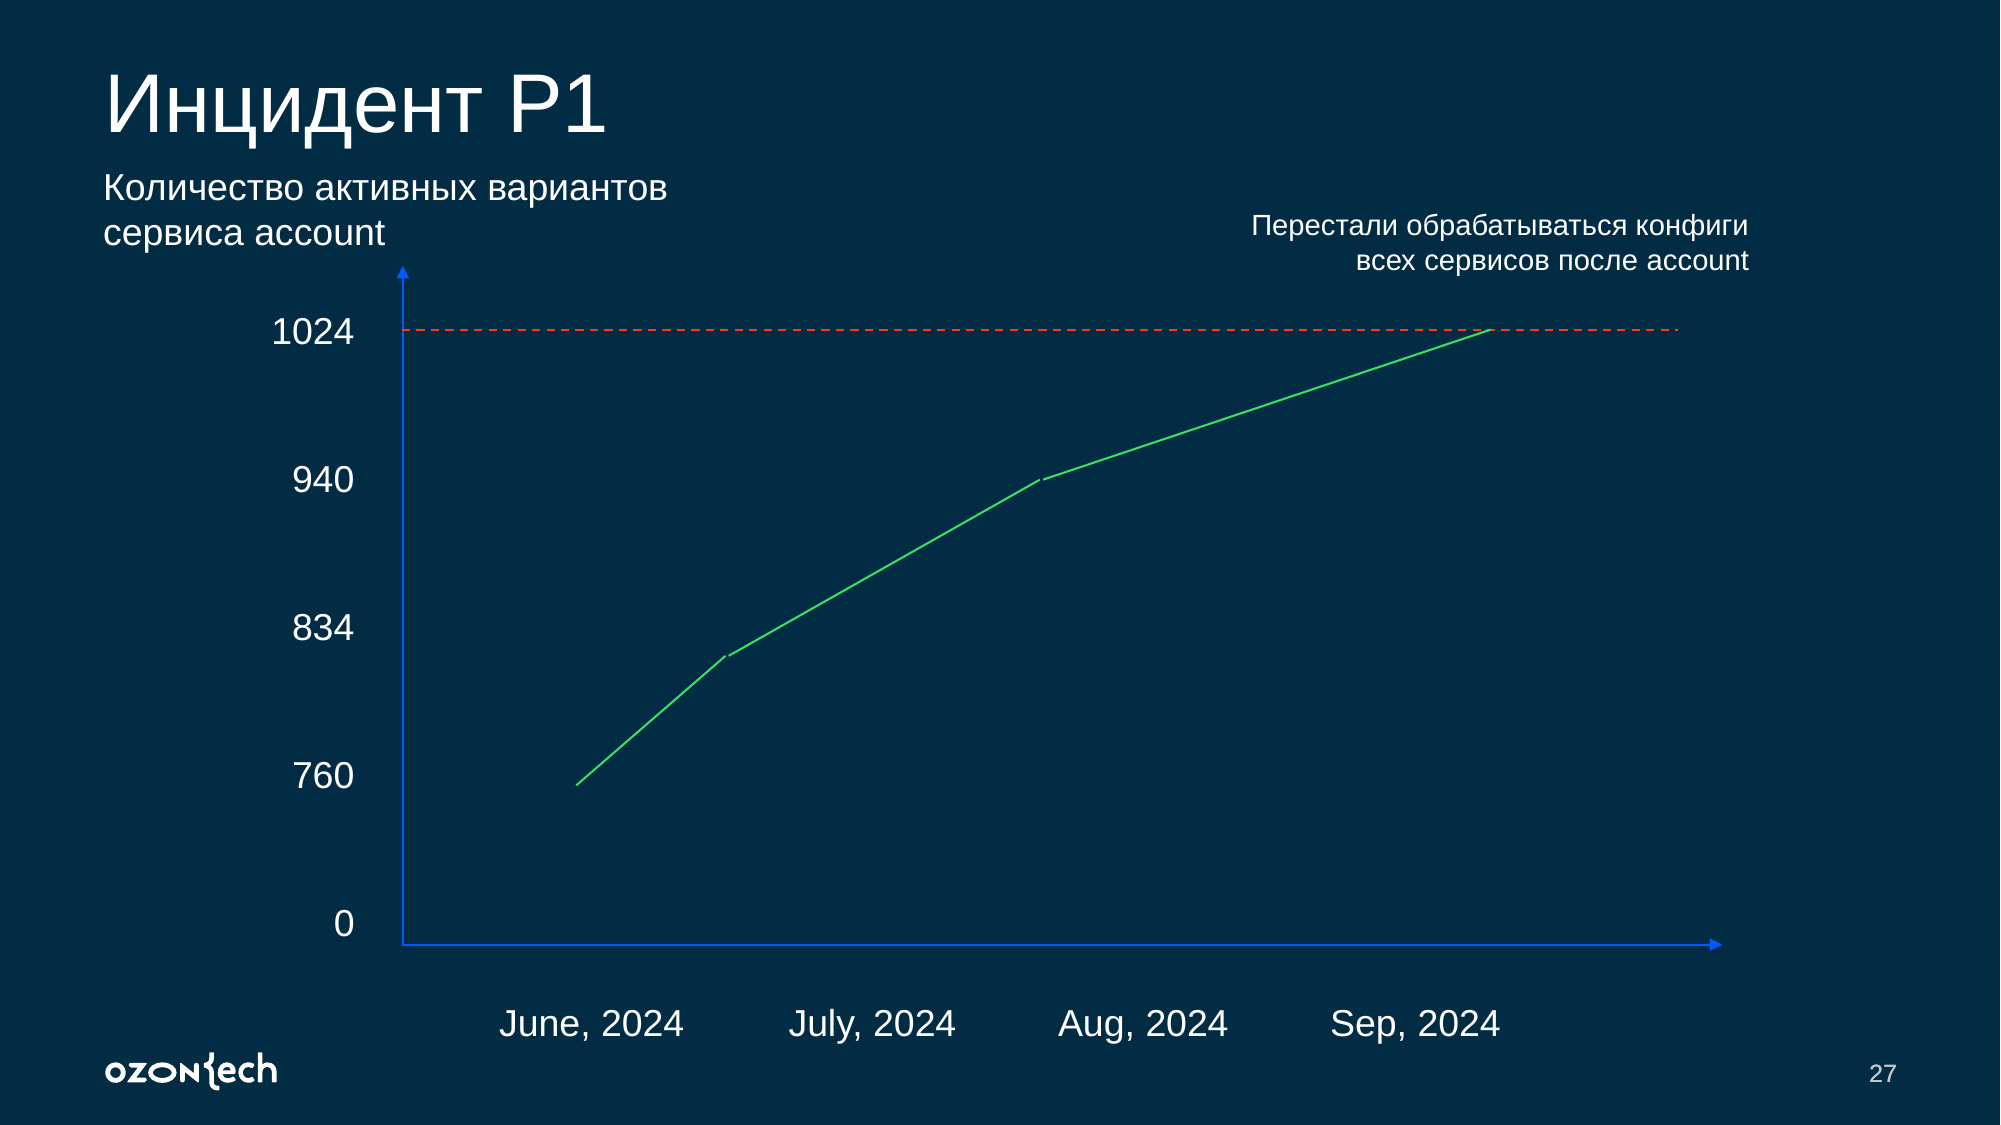

Инцидент P1
Количество активных вариантов
сервиса account
Перестали обрабатываться конфиги всех сервисов после account
1024
940
834
760
0
June, 2024
July, 2024
Aug, 2024
Sep, 2024
27
27